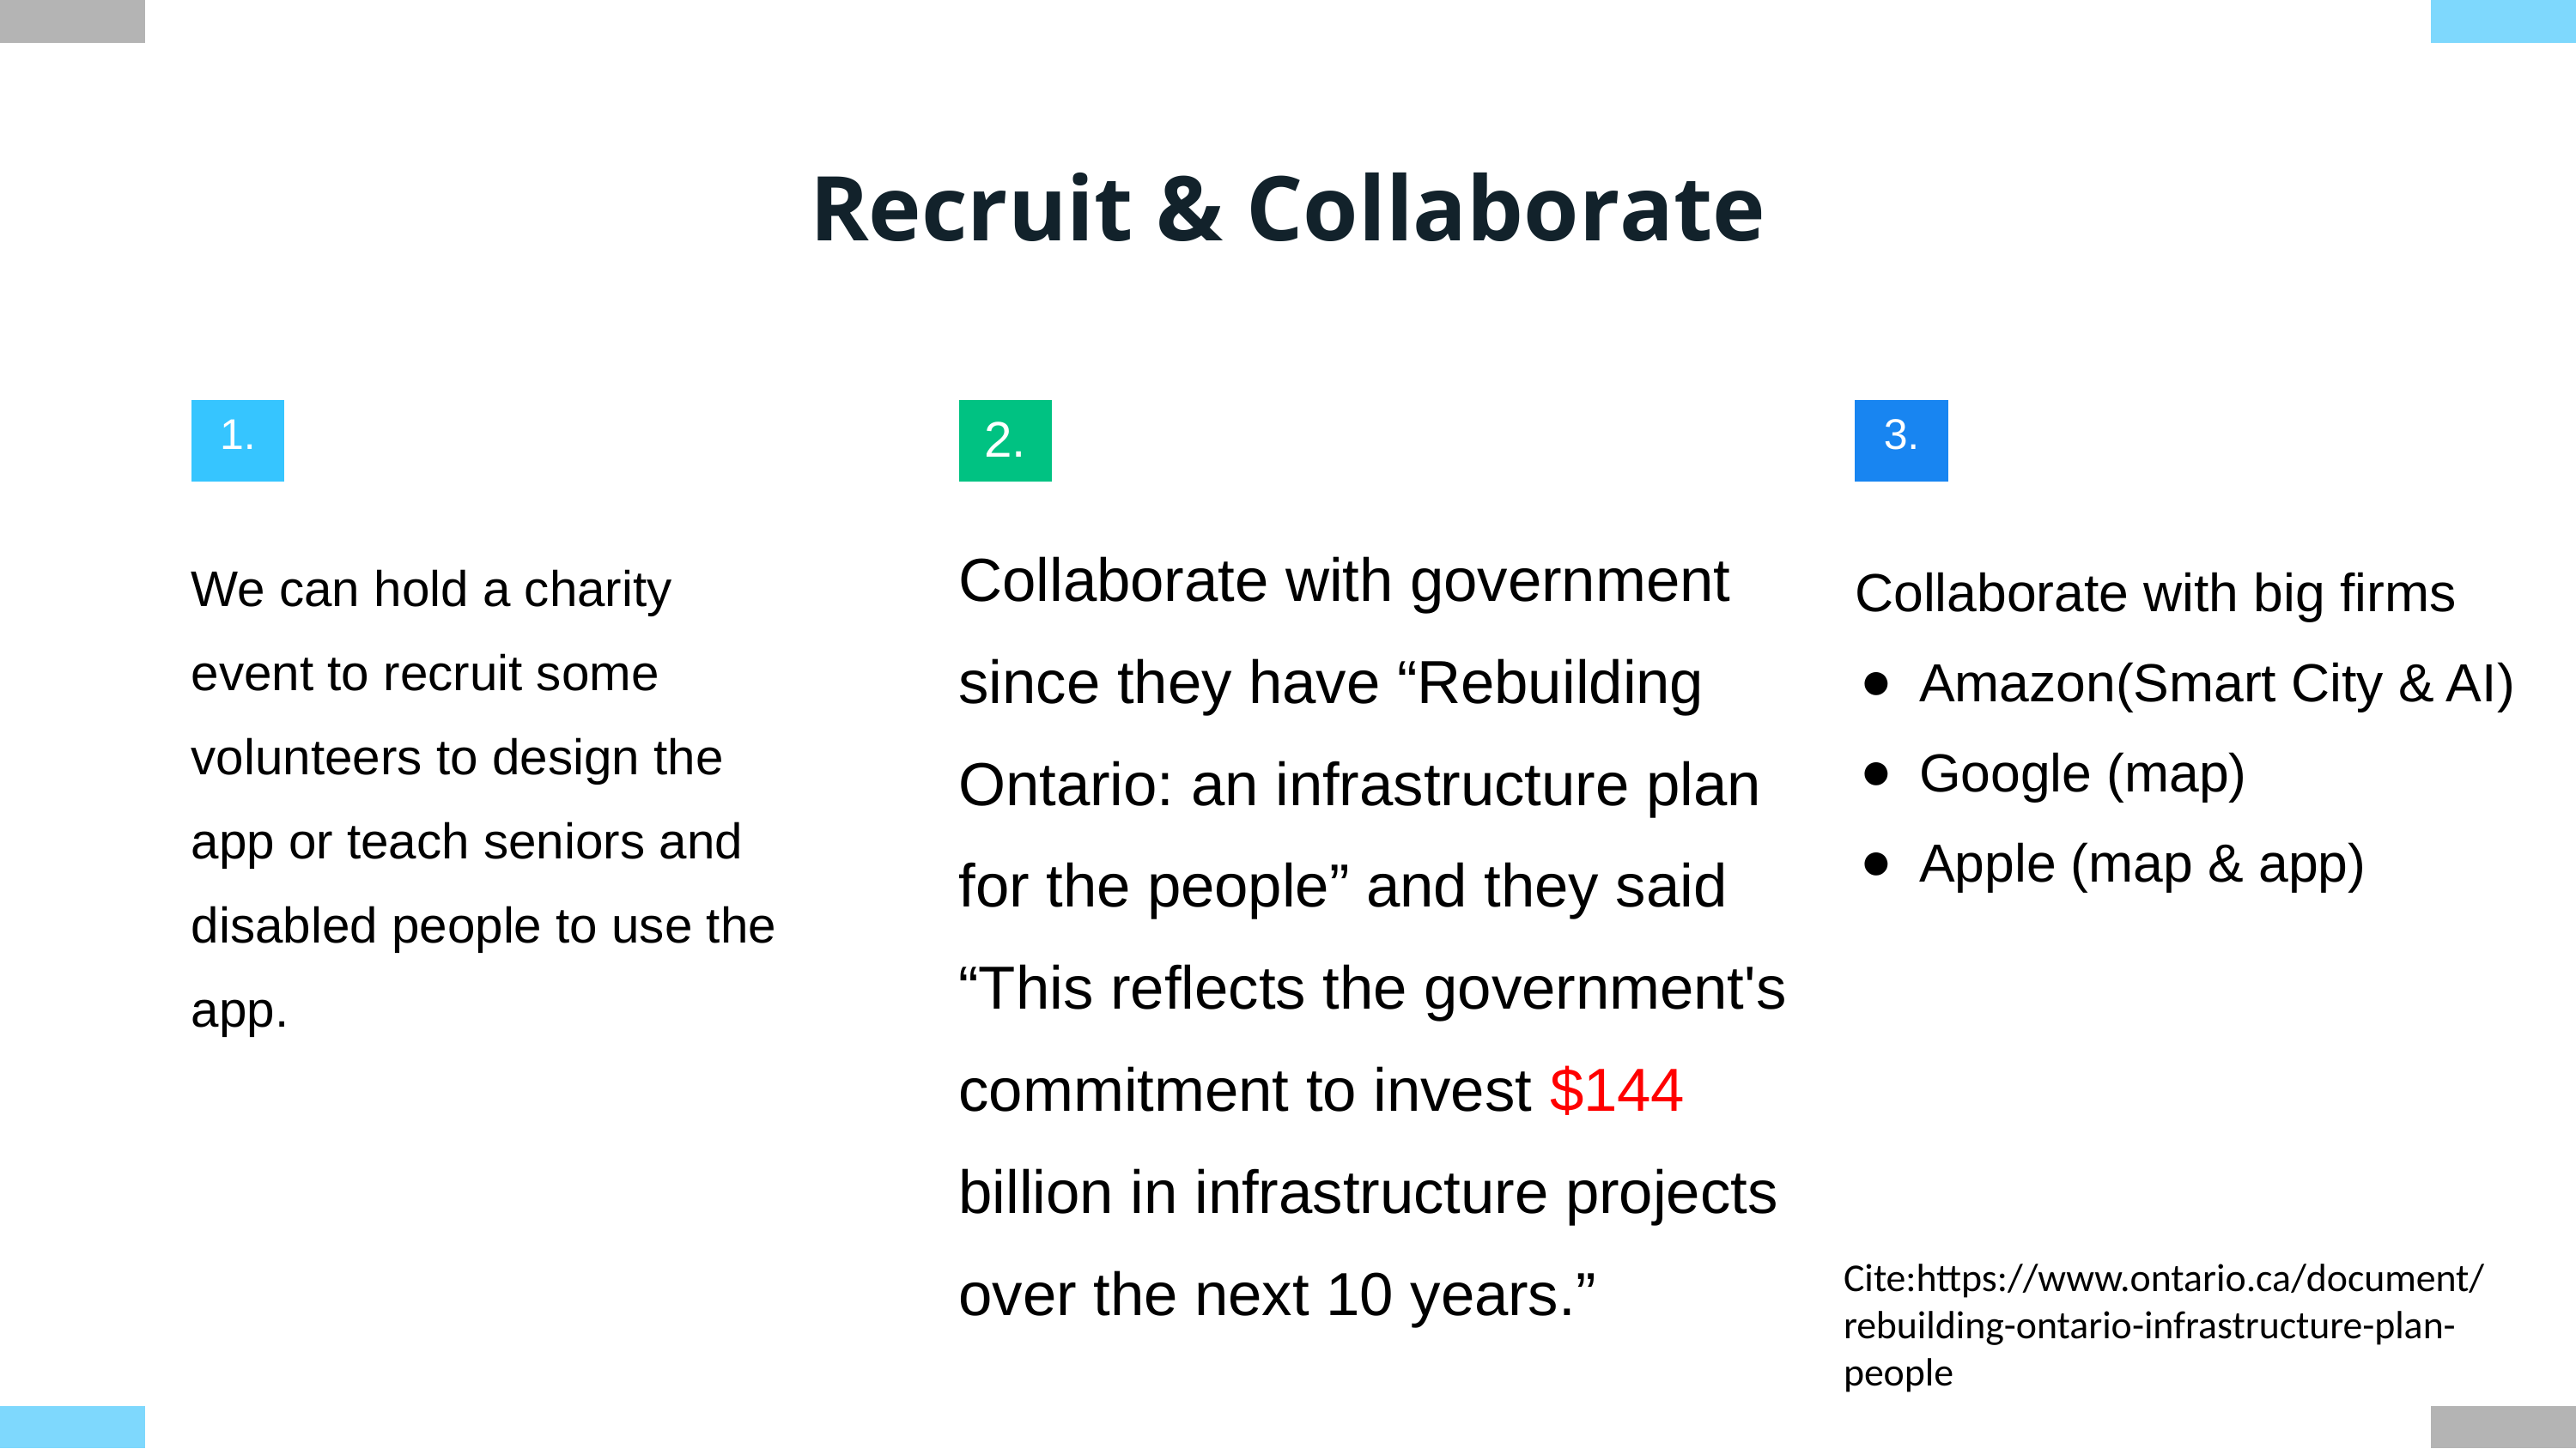

Recruit & Collaborate
3.
3.
1.
2.
Collaborate with government since they have “Rebuilding Ontario: an infrastructure plan for the people” and they said “This reflects the government's commitment to invest $144 billion in infrastructure projects over the next 10 years.”

We can hold a charity event to recruit some volunteers to design the app or teach seniors and disabled people to use the app.
Collaborate with big firms
Amazon(Smart City & AI)
Google (map)
Apple (map & app)

Cite:https://www.ontario.ca/document/rebuilding-ontario-infrastructure-plan-people